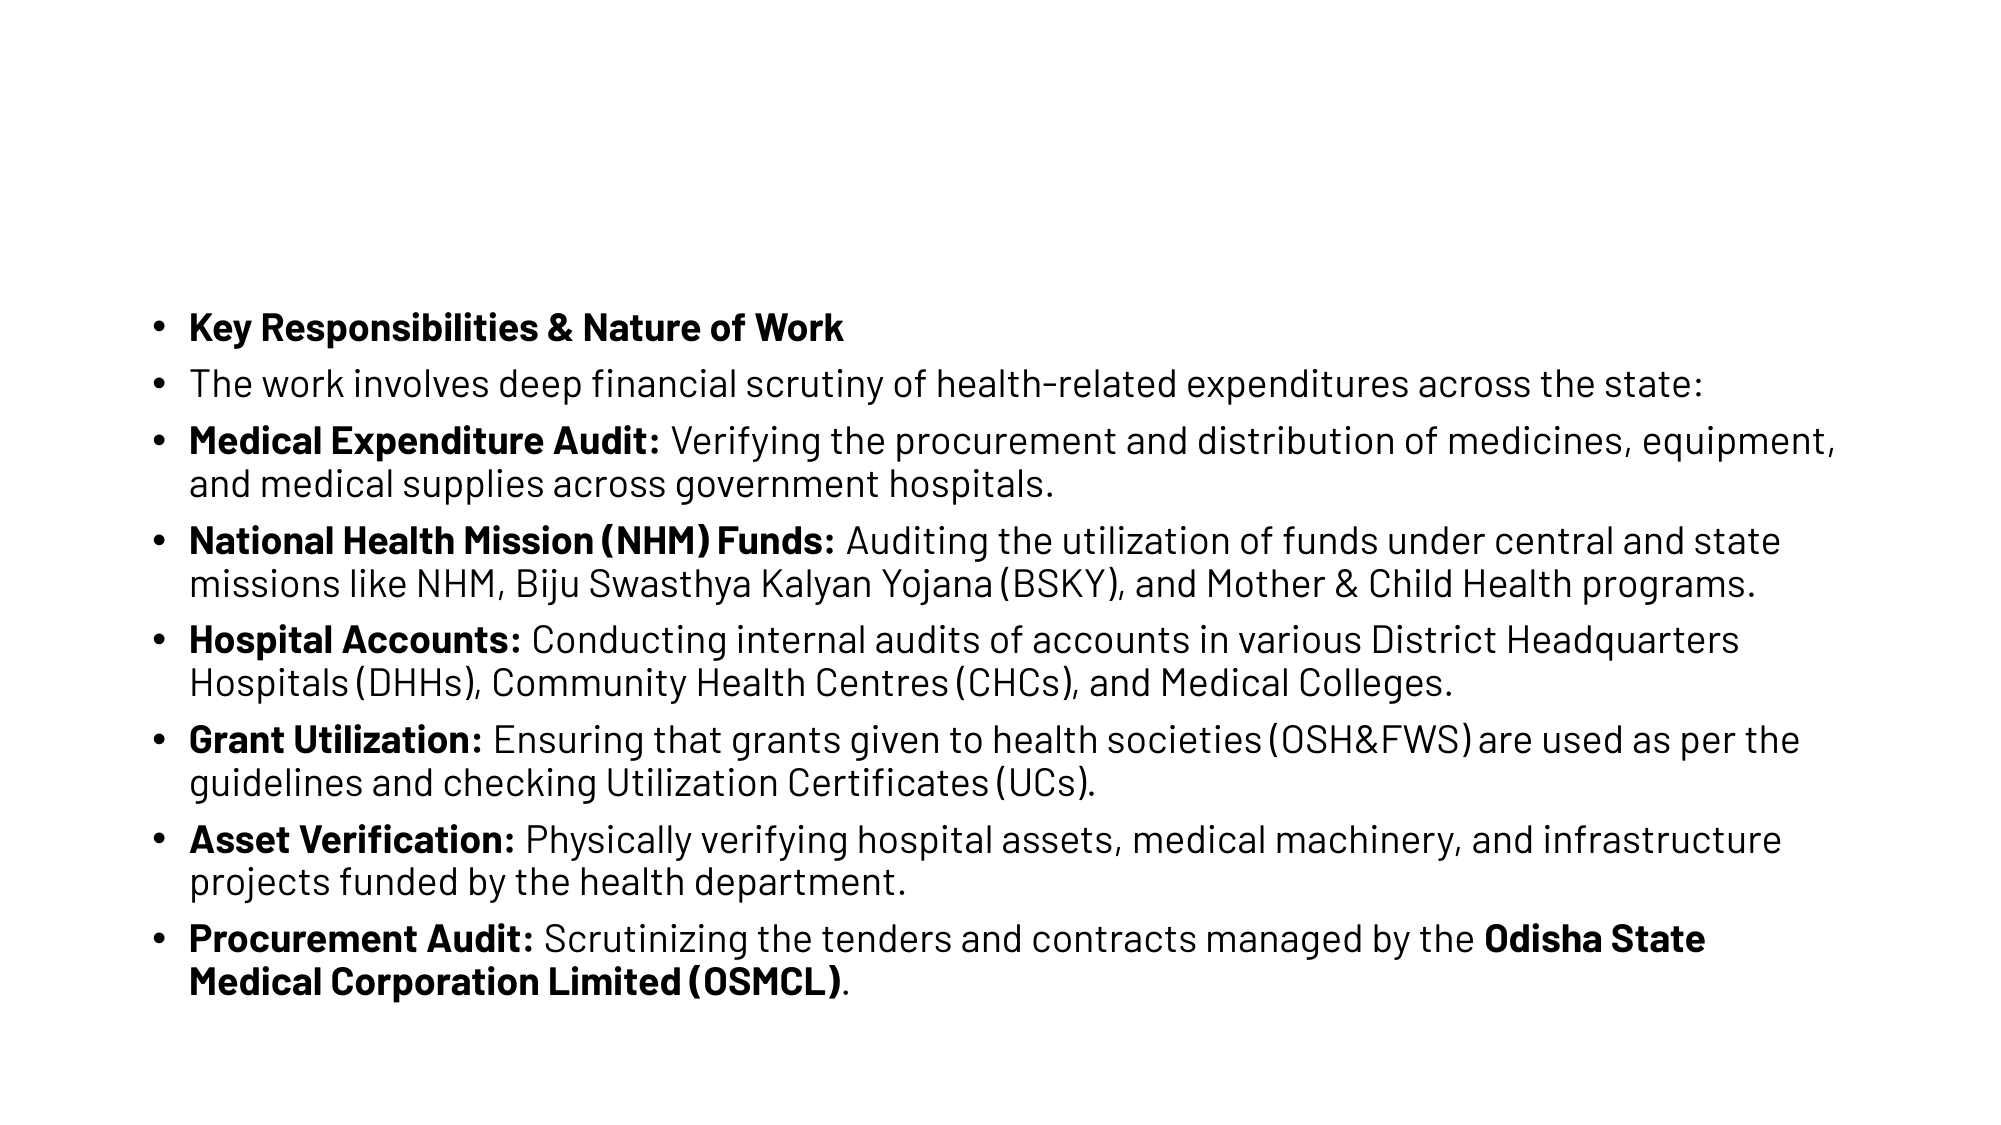

#
Key Responsibilities & Nature of Work
The work involves deep financial scrutiny of health-related expenditures across the state:
Medical Expenditure Audit: Verifying the procurement and distribution of medicines, equipment, and medical supplies across government hospitals.
National Health Mission (NHM) Funds: Auditing the utilization of funds under central and state missions like NHM, Biju Swasthya Kalyan Yojana (BSKY), and Mother & Child Health programs.
Hospital Accounts: Conducting internal audits of accounts in various District Headquarters Hospitals (DHHs), Community Health Centres (CHCs), and Medical Colleges.
Grant Utilization: Ensuring that grants given to health societies (OSH&FWS) are used as per the guidelines and checking Utilization Certificates (UCs).
Asset Verification: Physically verifying hospital assets, medical machinery, and infrastructure projects funded by the health department.
Procurement Audit: Scrutinizing the tenders and contracts managed by the Odisha State Medical Corporation Limited (OSMCL).